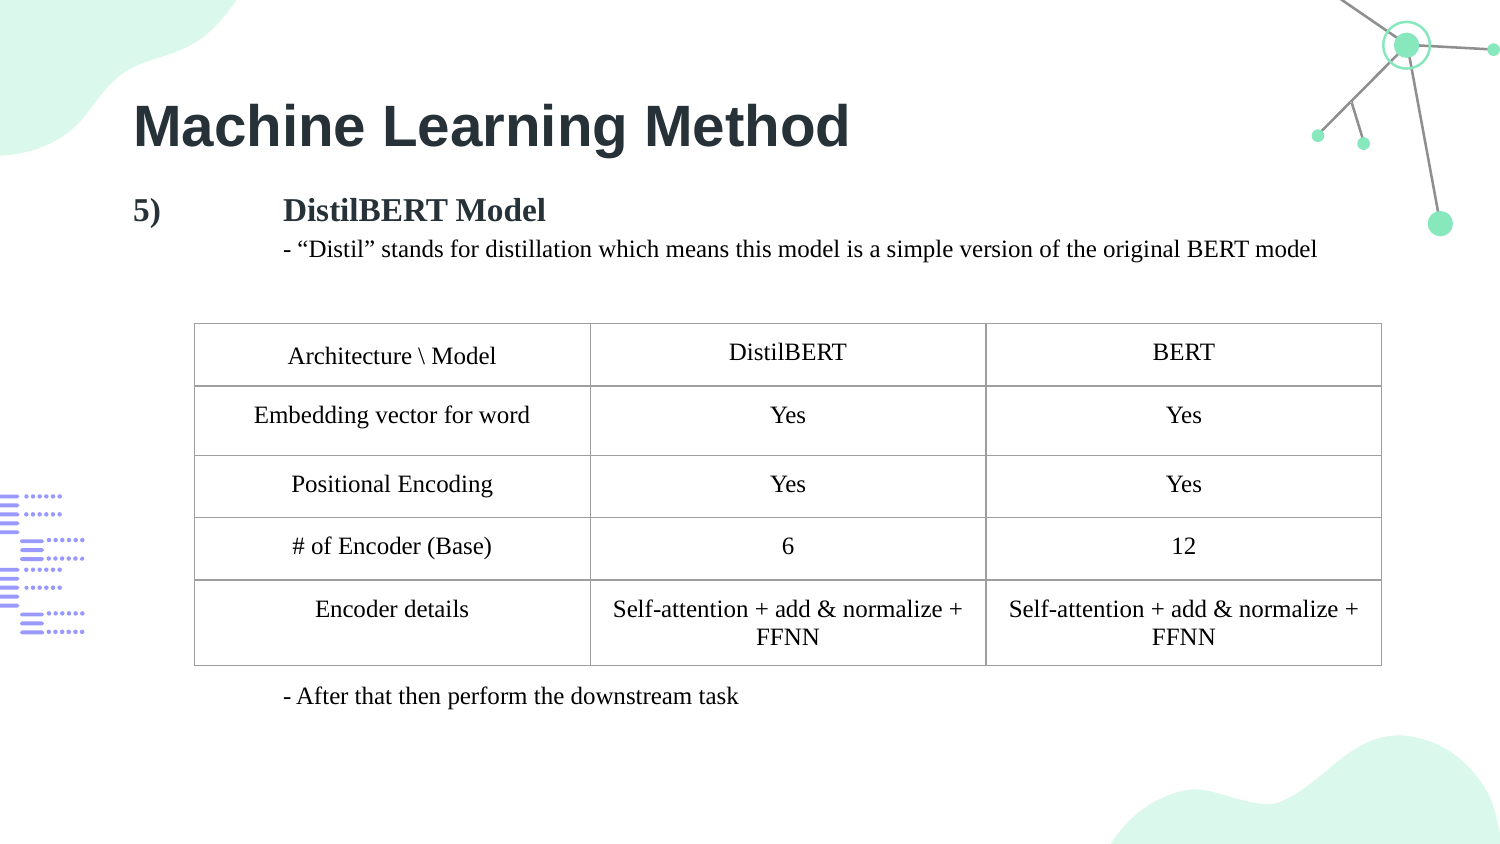

# Machine Learning Method
5)	DistilBERT Model
	- “Distil” stands for distillation which means this model is a simple version of the original BERT model

	- After that then perform the downstream task
| Architecture \ Model | DistilBERT | BERT |
| --- | --- | --- |
| Embedding vector for word | Yes | Yes |
| Positional Encoding | Yes | Yes |
| # of Encoder (Base) | 6 | 12 |
| Encoder details | Self-attention + add & normalize + FFNN | Self-attention + add & normalize + FFNN |